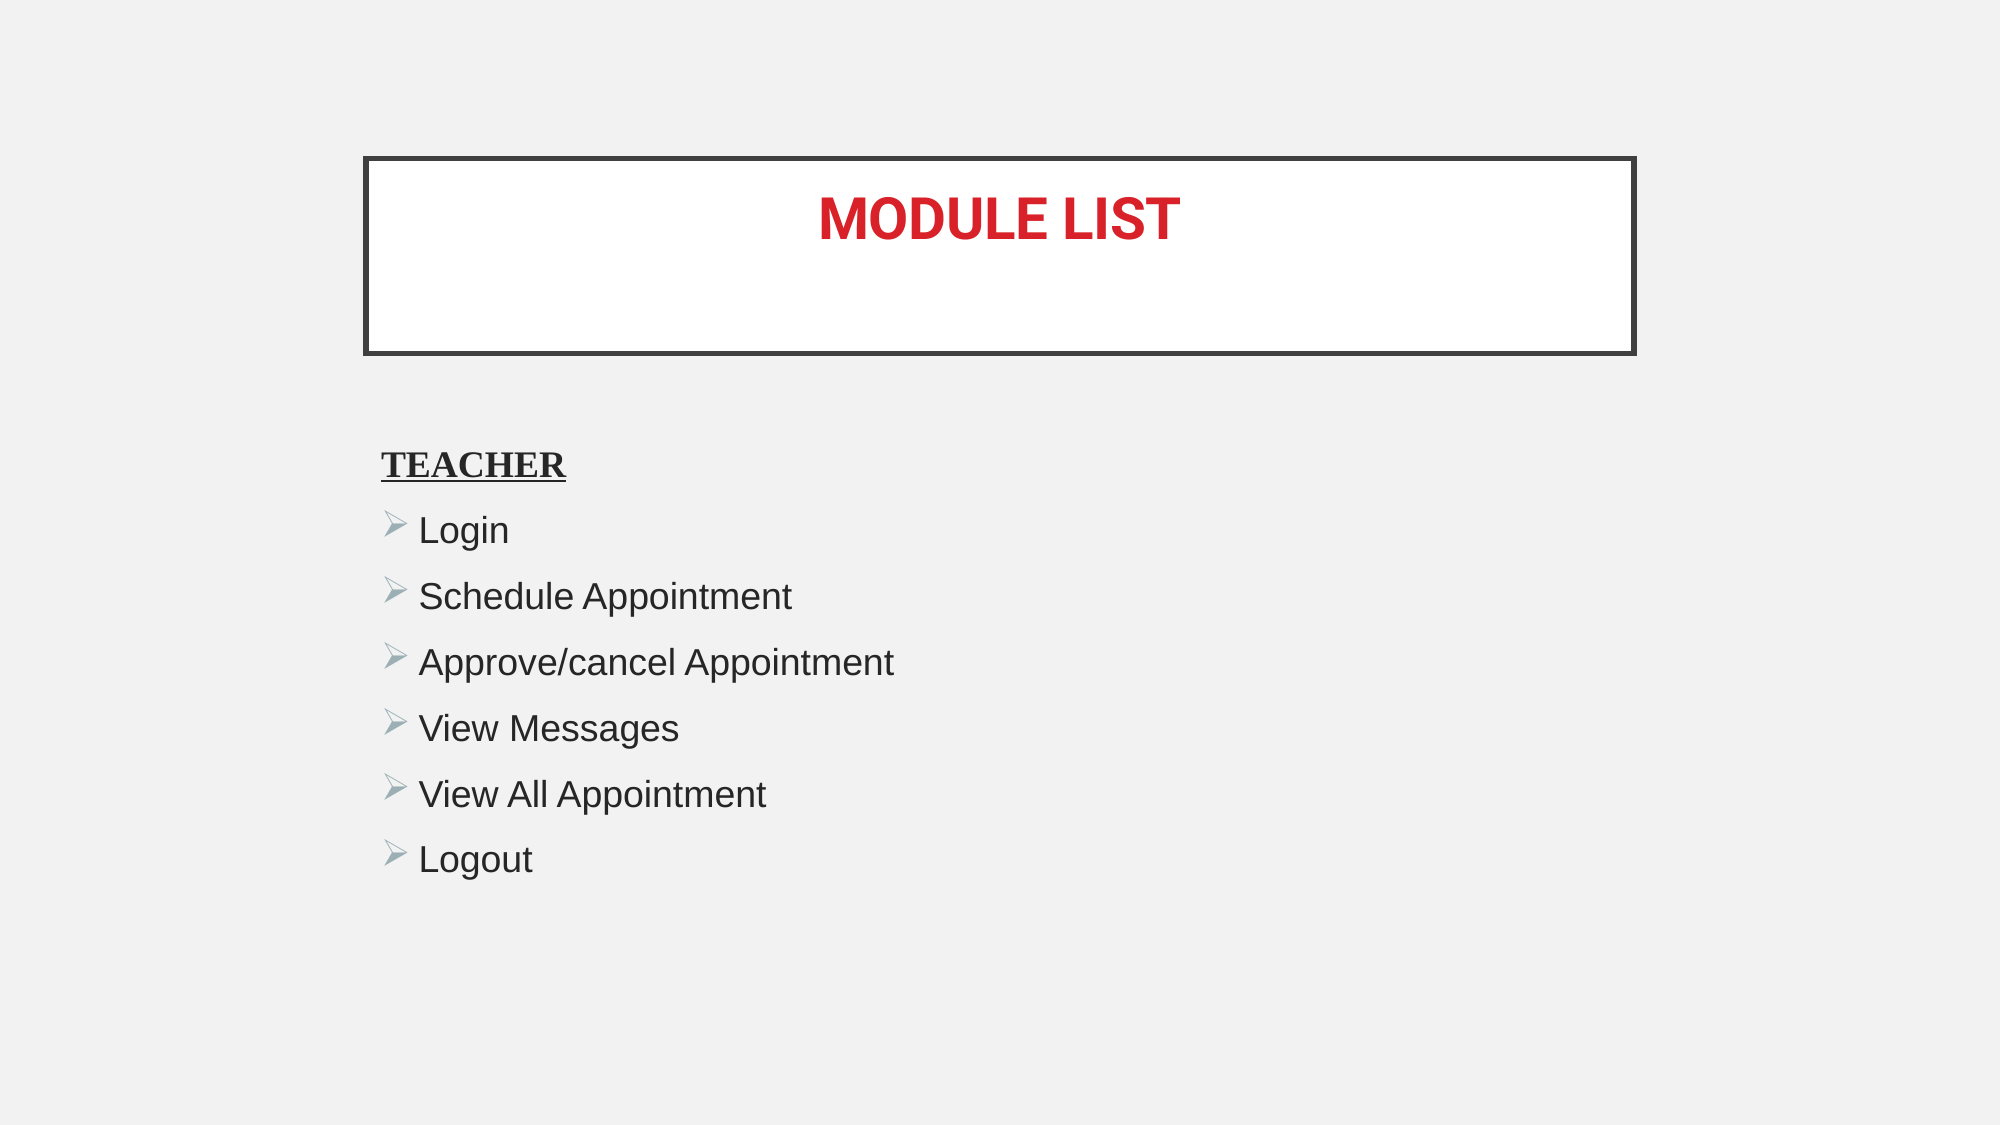

# MODULE LIST
TEACHER
Login
Schedule Appointment
Approve/cancel Appointment
View Messages
View All Appointment
Logout